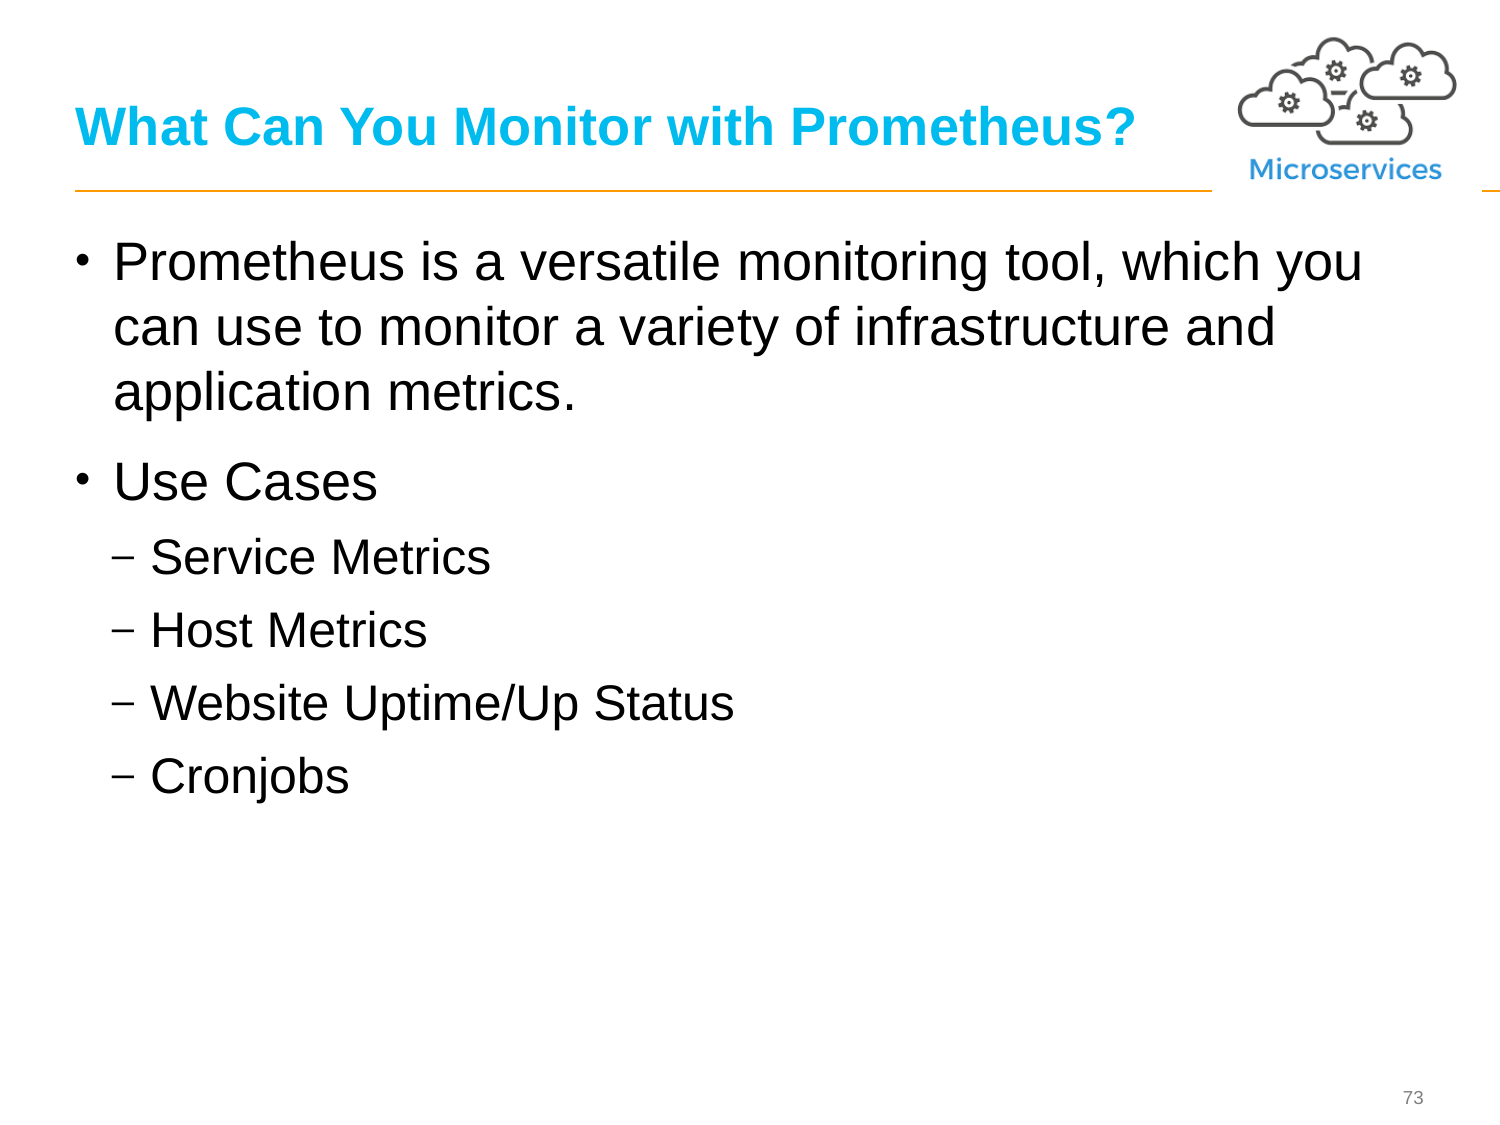

# What Can You Monitor with Prometheus?
Prometheus is a versatile monitoring tool, which you can use to monitor a variety of infrastructure and application metrics.
Use Cases
Service Metrics
Host Metrics
Website Uptime/Up Status
Cronjobs